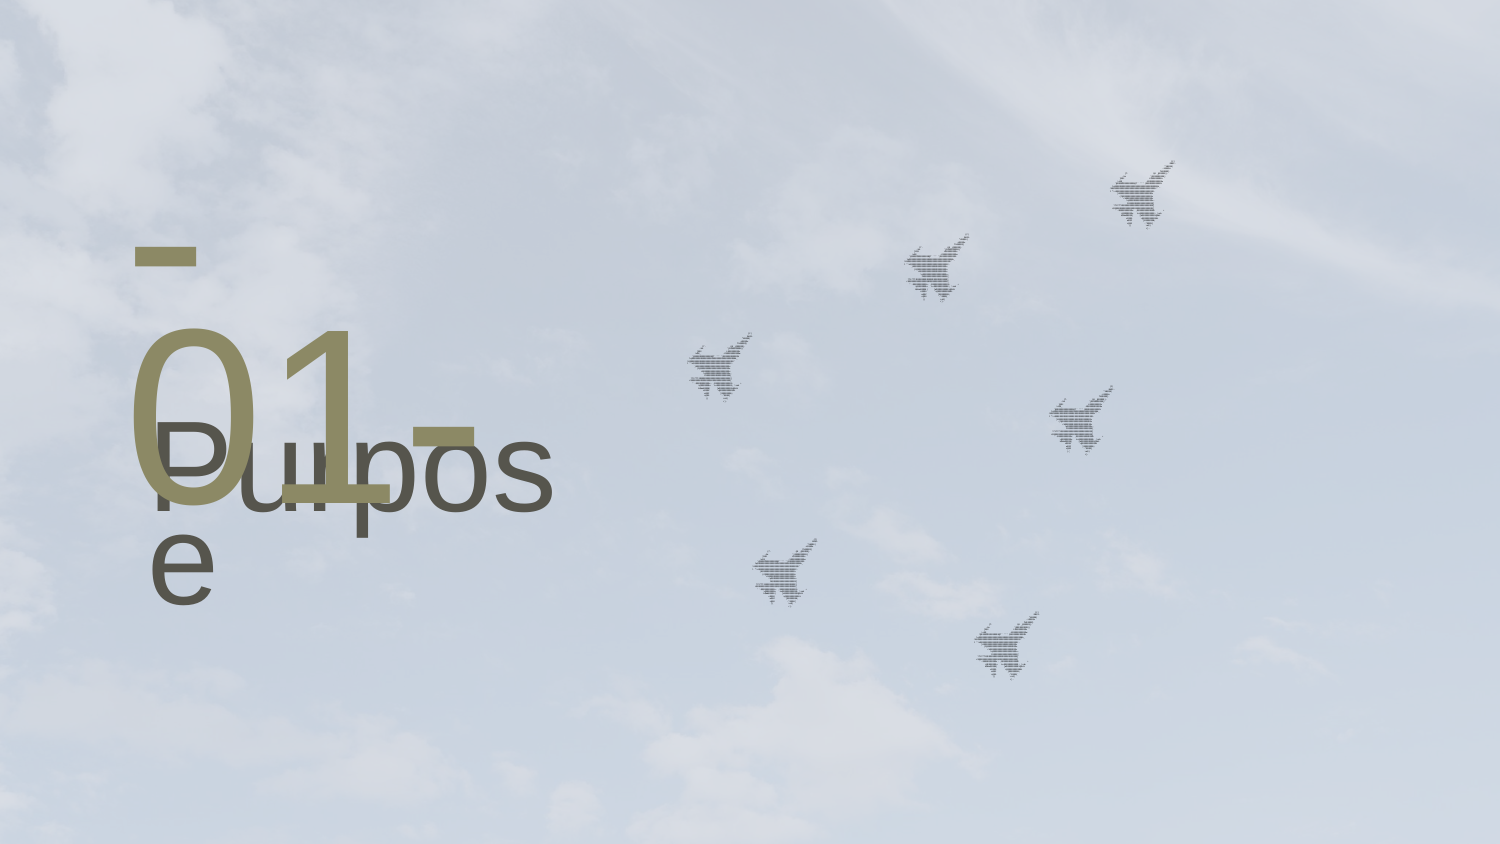

{C|
                                                M&$1.
                                            "XB$$8|
                                          .z$$$$o
                                        fh$$$$$}
            {f.                    Q8 _@$$$$$j.
          ~%n                   'j$$$$$$$$$8j
        ]M$t                    L$$$$$$$$$x
      !o$$_                  .X$$$$$$$$$$$w
    '@$$$$$$$$$$$$$$@f``''`'|$$$$$$$$$$$$%
  lq$$$$$$$$$$$$$$$$$$$$$$$$$$$$$$$$$$Bb_
^0$$$$$$$$$$$$$$$$$$$$$$$$$$$$$$$$$$$/'
l "!#$$$$$$$$$$$$$$$$$$$$$$$$$$$$$$t.
      }8$$$$$$$$$$$$$$$$$$$$$$$$$$x
        (C@$$$$$$$$$$$$$$$$$$$$$$$n
           r%$$$$$$$$$$$$$$$$$$$$$x
             ^q$$$$$$$$$$$$$$$$$$$o~
              I8$$$$$$$$$$$$$$$$$$$[
   ?ftfffJ$$$$$$$$$$$$$$$$$$$$$$$$$]
  r$$$$$$$$$$$$$$$$$O$$$$$$$$$$$$$$[
    '`-$$$$$$$$$$$v. ,$$$$$$$$$$$$$$:      +
         >@$$$$$$$u   io$$$$$$$$$$$$; ^+mk
         b$Wm$$$$8|     [W$$$$$$$$$$z@$di
             c$$$O       >@$$$$$$$$$$8i
              w$$Z         ]$$$$$$$B;
              c@$O          -*$$$M{
               |(            >a$)
                             r}.

                                                 {C|
                                                M&$1.
                                            "XB$$8|
                                          .z$$$$o
                                        fh$$$$$}
            {f.                    Q8 _@$$$$$j.
          ~%n                   'j$$$$$$$$$8j
        ]M$t                    L$$$$$$$$$x
      !o$$_                  .X$$$$$$$$$$$w
    '@$$$$$$$$$$$$$$@f``''`'|$$$$$$$$$$$$%
  lq$$$$$$$$$$$$$$$$$$$$$$$$$$$$$$$$$$Bb_
^0$$$$$$$$$$$$$$$$$$$$$$$$$$$$$$$$$$$/'
l "!#$$$$$$$$$$$$$$$$$$$$$$$$$$$$$$t.
      }8$$$$$$$$$$$$$$$$$$$$$$$$$$x
        (C@$$$$$$$$$$$$$$$$$$$$$$$n
           r%$$$$$$$$$$$$$$$$$$$$$x
             ^q$$$$$$$$$$$$$$$$$$$o~
              I8$$$$$$$$$$$$$$$$$$$[
   ?ftfffJ$$$$$$$$$$$$$$$$$$$$$$$$$]
  r$$$$$$$$$$$$$$$$$O$$$$$$$$$$$$$$[
    '`-$$$$$$$$$$$v. ,$$$$$$$$$$$$$$:      +
         >@$$$$$$$u   io$$$$$$$$$$$$; ^+mk
         b$Wm$$$$8|     [W$$$$$$$$$$z@$di
             c$$$O       >@$$$$$$$$$$8i
              w$$Z         ]$$$$$$$B;
              c@$O          -*$$$M{
               |(            >a$)
                             r}.

-01-
                                                 {C|
                                                M&$1.
                                            "XB$$8|
                                          .z$$$$o
                                        fh$$$$$}
            {f.                    Q8 _@$$$$$j.
          ~%n                   'j$$$$$$$$$8j
        ]M$t                    L$$$$$$$$$x
      !o$$_                  .X$$$$$$$$$$$w
    '@$$$$$$$$$$$$$$@f``''`'|$$$$$$$$$$$$%
  lq$$$$$$$$$$$$$$$$$$$$$$$$$$$$$$$$$$Bb_
^0$$$$$$$$$$$$$$$$$$$$$$$$$$$$$$$$$$$/'
l "!#$$$$$$$$$$$$$$$$$$$$$$$$$$$$$$t.
      }8$$$$$$$$$$$$$$$$$$$$$$$$$$x
        (C@$$$$$$$$$$$$$$$$$$$$$$$n
           r%$$$$$$$$$$$$$$$$$$$$$x
             ^q$$$$$$$$$$$$$$$$$$$o~
              I8$$$$$$$$$$$$$$$$$$$[
   ?ftfffJ$$$$$$$$$$$$$$$$$$$$$$$$$]
  r$$$$$$$$$$$$$$$$$O$$$$$$$$$$$$$$[
    '`-$$$$$$$$$$$v. ,$$$$$$$$$$$$$$:      +
         >@$$$$$$$u   io$$$$$$$$$$$$; ^+mk
         b$Wm$$$$8|     [W$$$$$$$$$$z@$di
             c$$$O       >@$$$$$$$$$$8i
              w$$Z         ]$$$$$$$B;
              c@$O          -*$$$M{
               |(            >a$)
                             r}.

                                                 {C|
                                                M&$1.
                                            "XB$$8|
                                          .z$$$$o
                                        fh$$$$$}
            {f.                    Q8 _@$$$$$j.
          ~%n                   'j$$$$$$$$$8j
        ]M$t                    L$$$$$$$$$x
      !o$$_                  .X$$$$$$$$$$$w
    '@$$$$$$$$$$$$$$@f``''`'|$$$$$$$$$$$$%
  lq$$$$$$$$$$$$$$$$$$$$$$$$$$$$$$$$$$Bb_
^0$$$$$$$$$$$$$$$$$$$$$$$$$$$$$$$$$$$/'
l "!#$$$$$$$$$$$$$$$$$$$$$$$$$$$$$$t.
      }8$$$$$$$$$$$$$$$$$$$$$$$$$$x
        (C@$$$$$$$$$$$$$$$$$$$$$$$n
           r%$$$$$$$$$$$$$$$$$$$$$x
             ^q$$$$$$$$$$$$$$$$$$$o~
              I8$$$$$$$$$$$$$$$$$$$[
   ?ftfffJ$$$$$$$$$$$$$$$$$$$$$$$$$]
  r$$$$$$$$$$$$$$$$$O$$$$$$$$$$$$$$[
    '`-$$$$$$$$$$$v. ,$$$$$$$$$$$$$$:      +
         >@$$$$$$$u   io$$$$$$$$$$$$; ^+mk
         b$Wm$$$$8|     [W$$$$$$$$$$z@$di
             c$$$O       >@$$$$$$$$$$8i
              w$$Z         ]$$$$$$$B;
              c@$O          -*$$$M{
               |(            >a$)
                             r}.

# Purpose
                                                 {C|
                                                M&$1.
                                            "XB$$8|
                                          .z$$$$o
                                        fh$$$$$}
            {f.                    Q8 _@$$$$$j.
          ~%n                   'j$$$$$$$$$8j
        ]M$t                    L$$$$$$$$$x
      !o$$_                  .X$$$$$$$$$$$w
    '@$$$$$$$$$$$$$$@f``''`'|$$$$$$$$$$$$%
  lq$$$$$$$$$$$$$$$$$$$$$$$$$$$$$$$$$$Bb_
^0$$$$$$$$$$$$$$$$$$$$$$$$$$$$$$$$$$$/'
l "!#$$$$$$$$$$$$$$$$$$$$$$$$$$$$$$t.
      }8$$$$$$$$$$$$$$$$$$$$$$$$$$x
        (C@$$$$$$$$$$$$$$$$$$$$$$$n
           r%$$$$$$$$$$$$$$$$$$$$$x
             ^q$$$$$$$$$$$$$$$$$$$o~
              I8$$$$$$$$$$$$$$$$$$$[
   ?ftfffJ$$$$$$$$$$$$$$$$$$$$$$$$$]
  r$$$$$$$$$$$$$$$$$O$$$$$$$$$$$$$$[
    '`-$$$$$$$$$$$v. ,$$$$$$$$$$$$$$:      +
         >@$$$$$$$u   io$$$$$$$$$$$$; ^+mk
         b$Wm$$$$8|     [W$$$$$$$$$$z@$di
             c$$$O       >@$$$$$$$$$$8i
              w$$Z         ]$$$$$$$B;
              c@$O          -*$$$M{
               |(            >a$)
                             r}.

                                                 {C|
                                                M&$1.
                                            "XB$$8|
                                          .z$$$$o
                                        fh$$$$$}
            {f.                    Q8 _@$$$$$j.
          ~%n                   'j$$$$$$$$$8j
        ]M$t                    L$$$$$$$$$x
      !o$$_                  .X$$$$$$$$$$$w
    '@$$$$$$$$$$$$$$@f``''`'|$$$$$$$$$$$$%
  lq$$$$$$$$$$$$$$$$$$$$$$$$$$$$$$$$$$Bb_
^0$$$$$$$$$$$$$$$$$$$$$$$$$$$$$$$$$$$/'
l "!#$$$$$$$$$$$$$$$$$$$$$$$$$$$$$$t.
      }8$$$$$$$$$$$$$$$$$$$$$$$$$$x
        (C@$$$$$$$$$$$$$$$$$$$$$$$n
           r%$$$$$$$$$$$$$$$$$$$$$x
             ^q$$$$$$$$$$$$$$$$$$$o~
              I8$$$$$$$$$$$$$$$$$$$[
   ?ftfffJ$$$$$$$$$$$$$$$$$$$$$$$$$]
  r$$$$$$$$$$$$$$$$$O$$$$$$$$$$$$$$[
    '`-$$$$$$$$$$$v. ,$$$$$$$$$$$$$$:      +
         >@$$$$$$$u   io$$$$$$$$$$$$; ^+mk
         b$Wm$$$$8|     [W$$$$$$$$$$z@$di
             c$$$O       >@$$$$$$$$$$8i
              w$$Z         ]$$$$$$$B;
              c@$O          -*$$$M{
               |(            >a$)
                             r}.